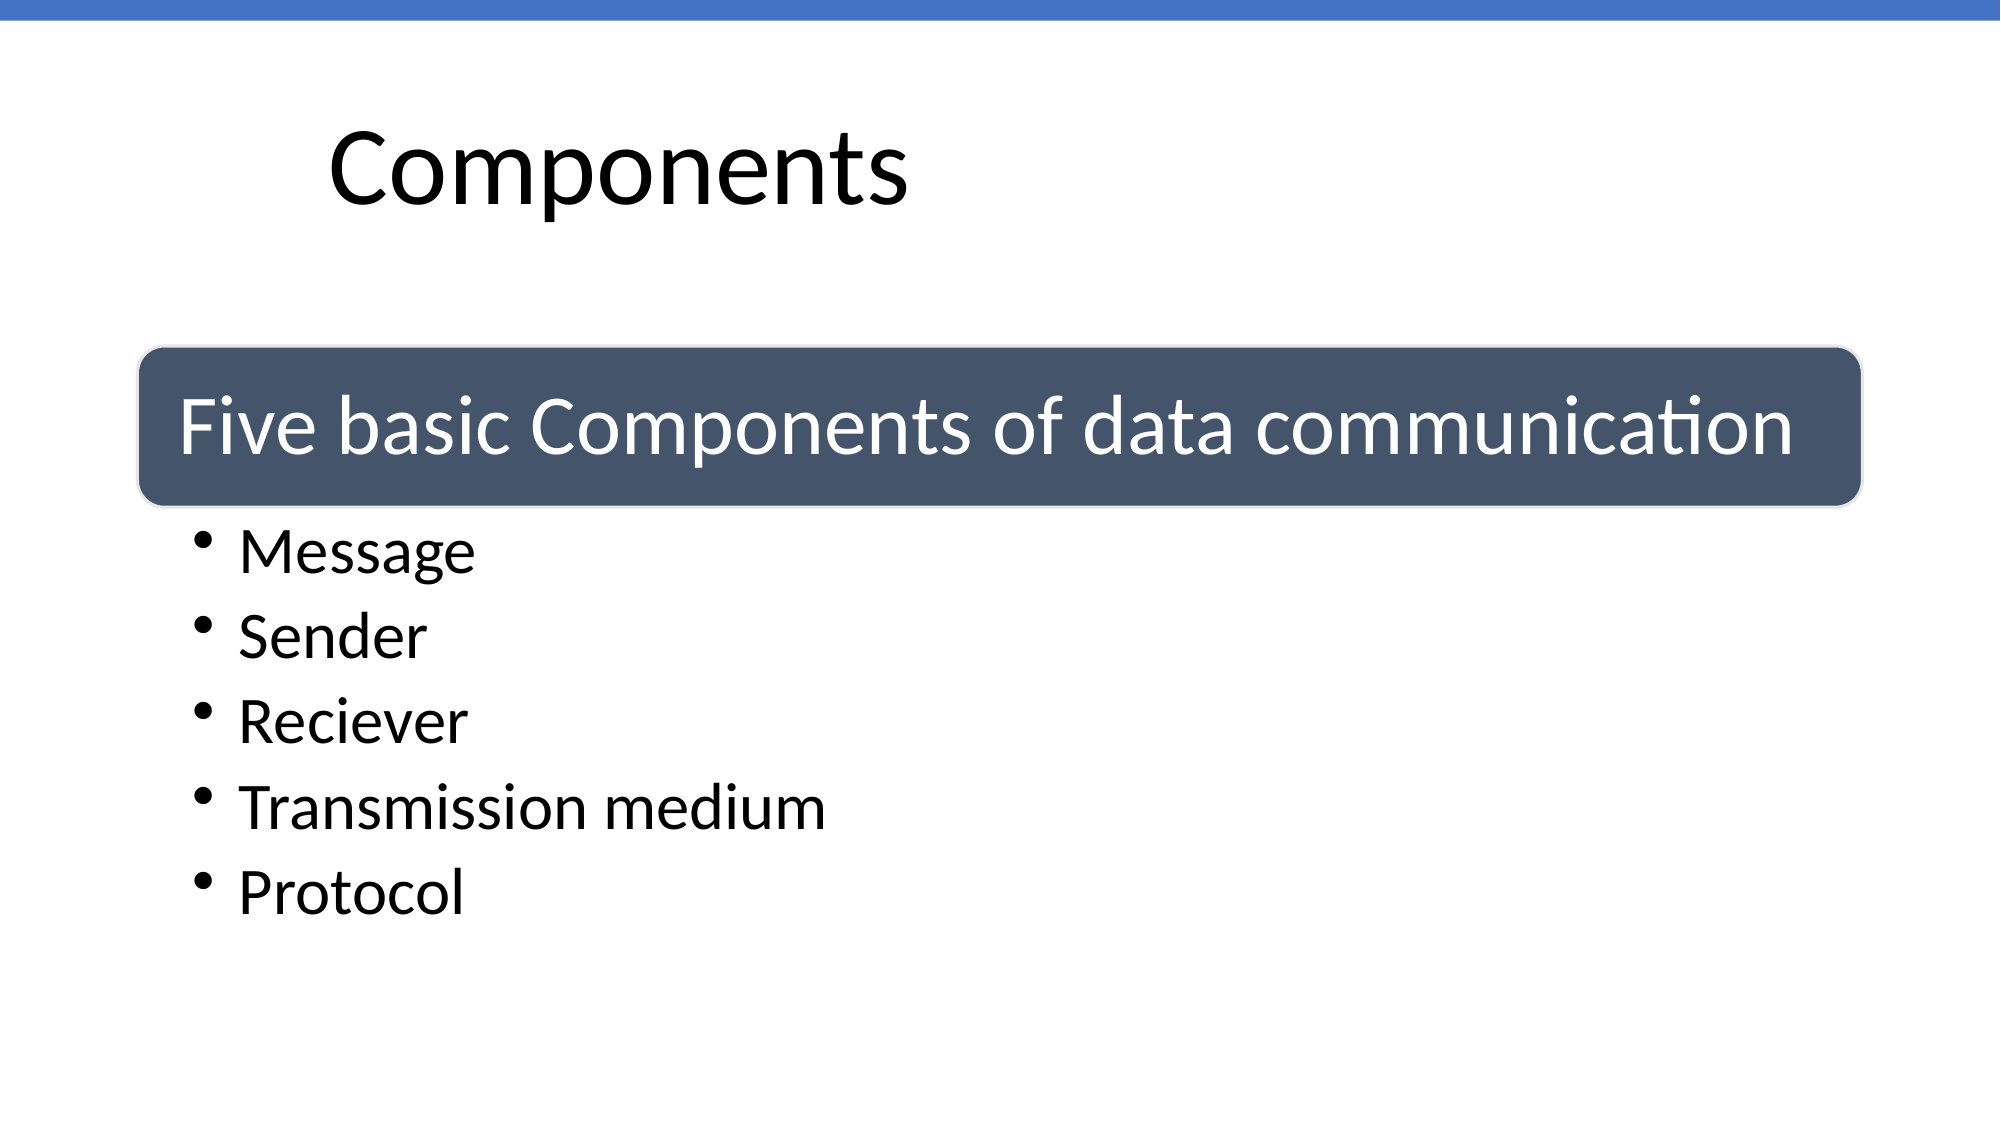

# Components
Five basic Components of data communication
Message
Sender
Reciever
Transmission medium
Protocol